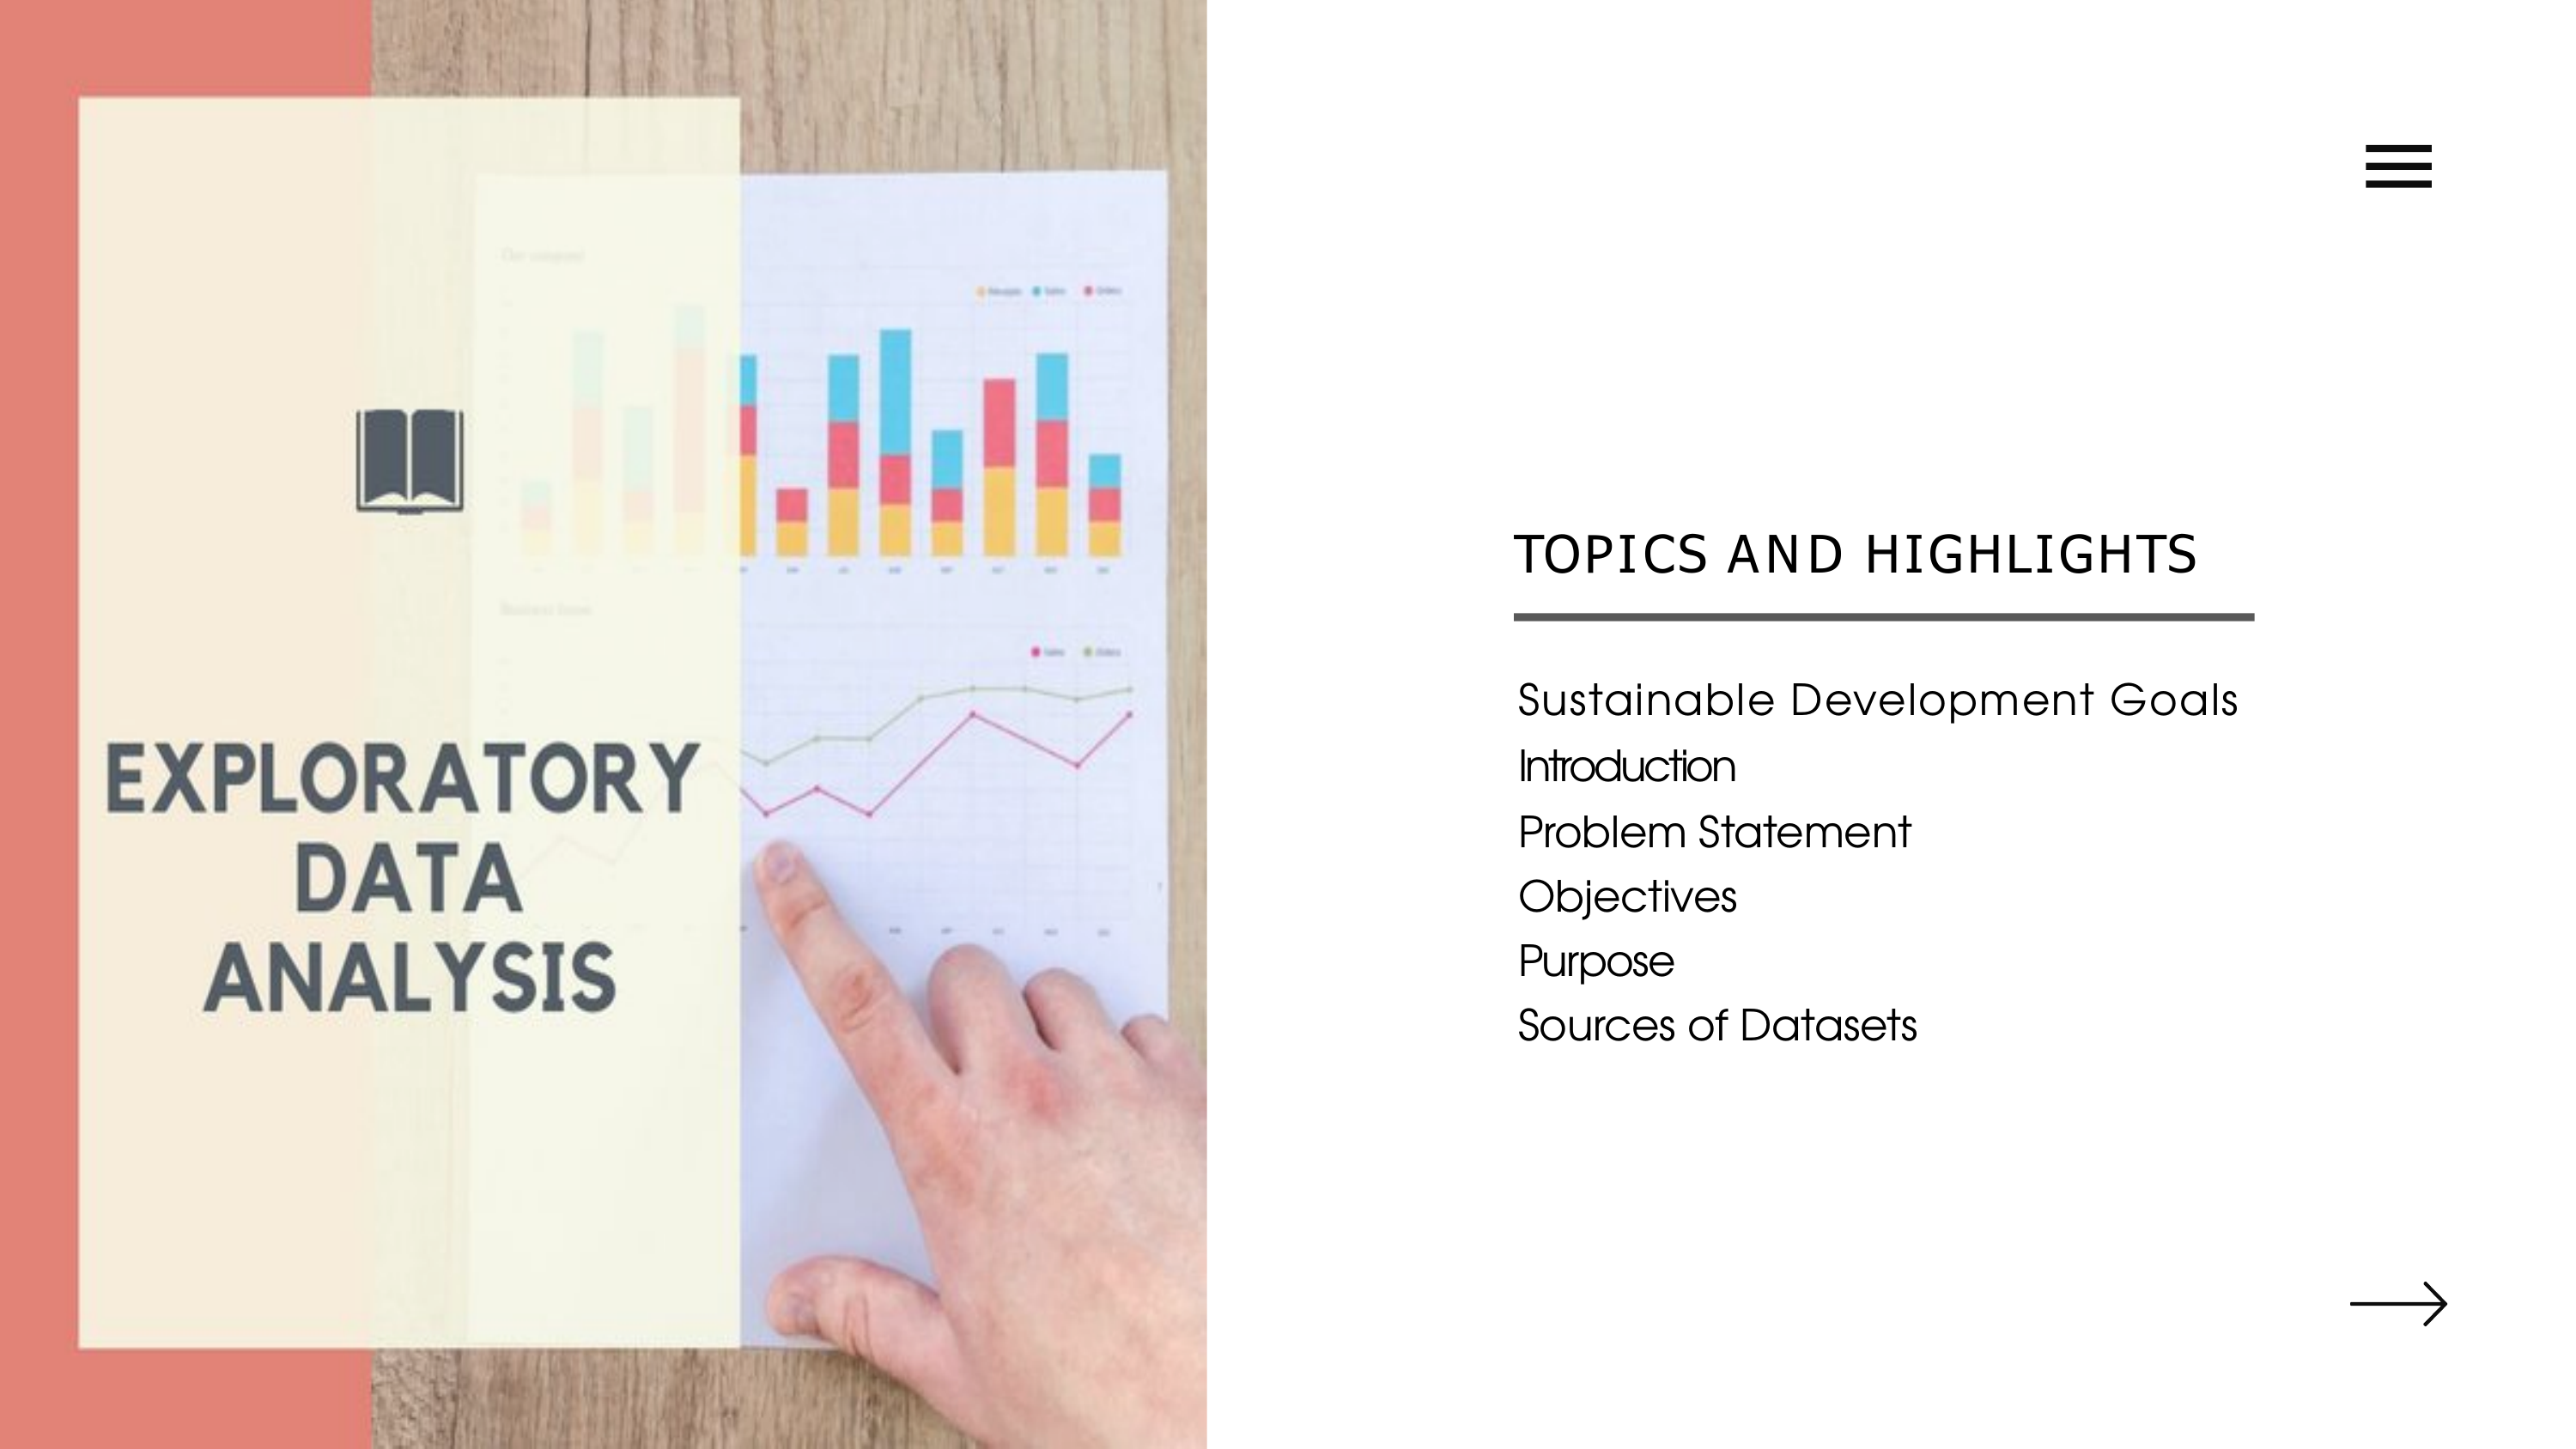

# TOPICS AND HIGHLIGHTS

Sustainable Development Goals
Introduction
Problem Statement
Objectives
Purpose
Sources of Datasets